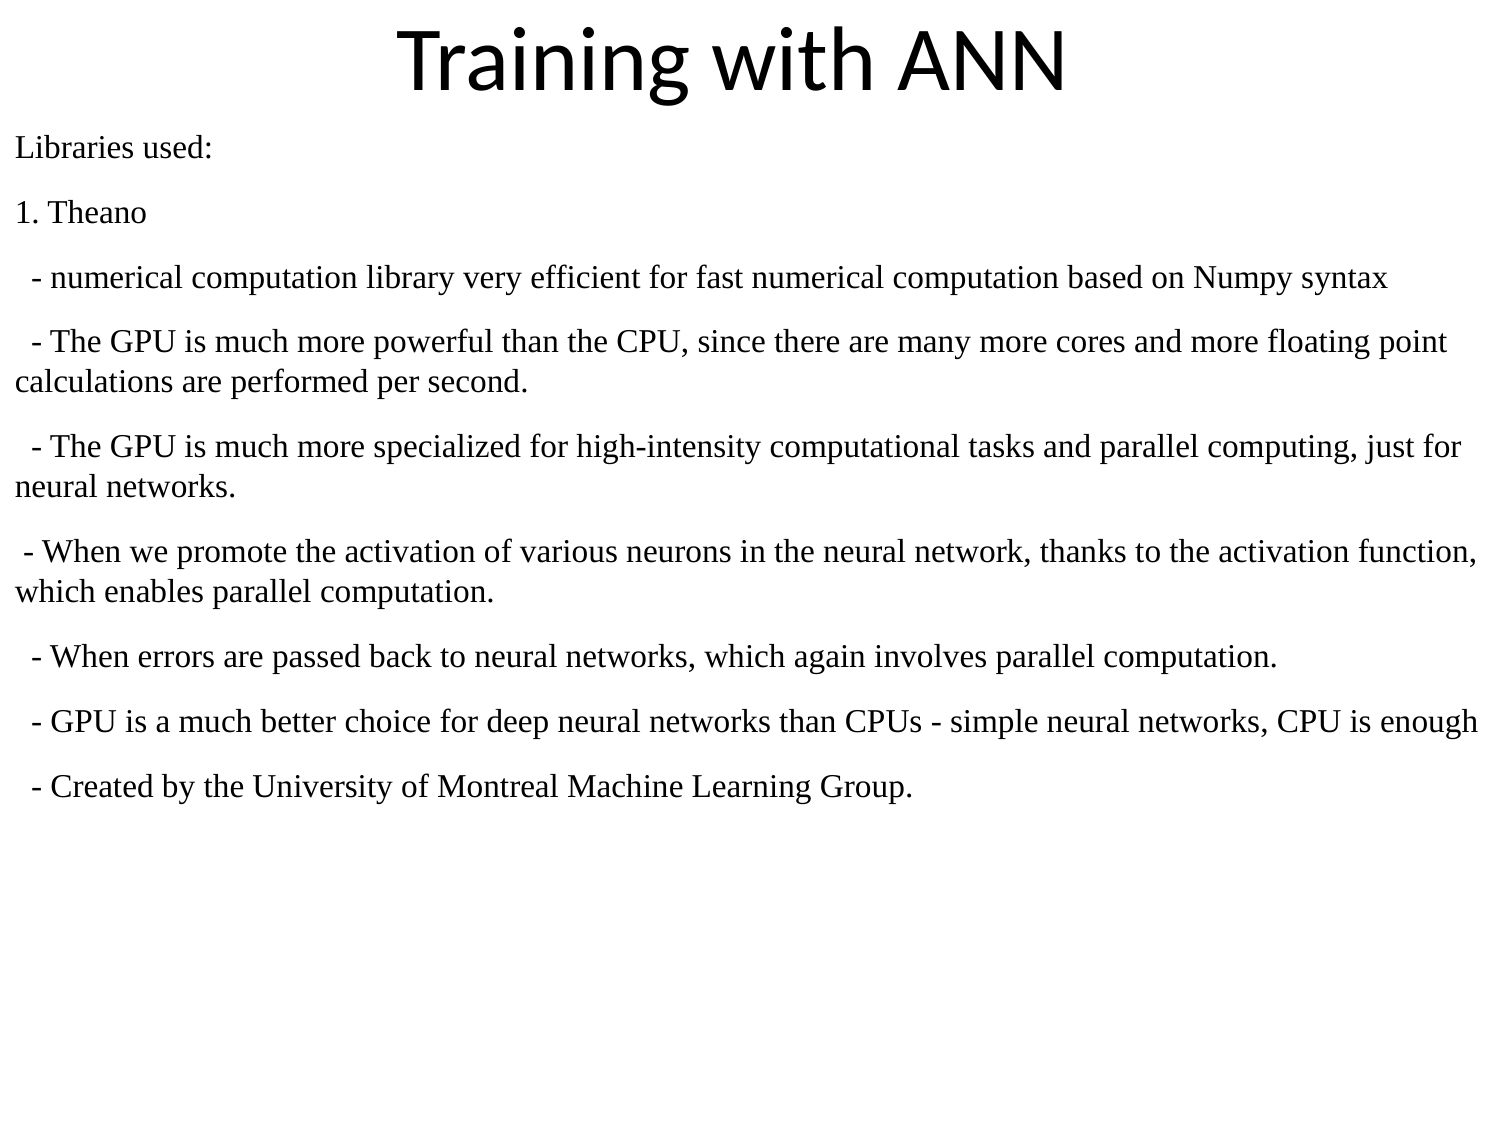

# Training with ANN
Libraries used:
1. Theano
  - numerical computation library very efficient for fast numerical computation based on Numpy syntax
  - The GPU is much more powerful than the CPU, since there are many more cores and more floating point calculations are performed per second.
  - The GPU is much more specialized for high-intensity computational tasks and parallel computing, just for neural networks.
 - When we promote the activation of various neurons in the neural network, thanks to the activation function, which enables parallel computation.
  - When errors are passed back to neural networks, which again involves parallel computation.
  - GPU is a much better choice for deep neural networks than CPUs - simple neural networks, CPU is enough
  - Created by the University of Montreal Machine Learning Group.